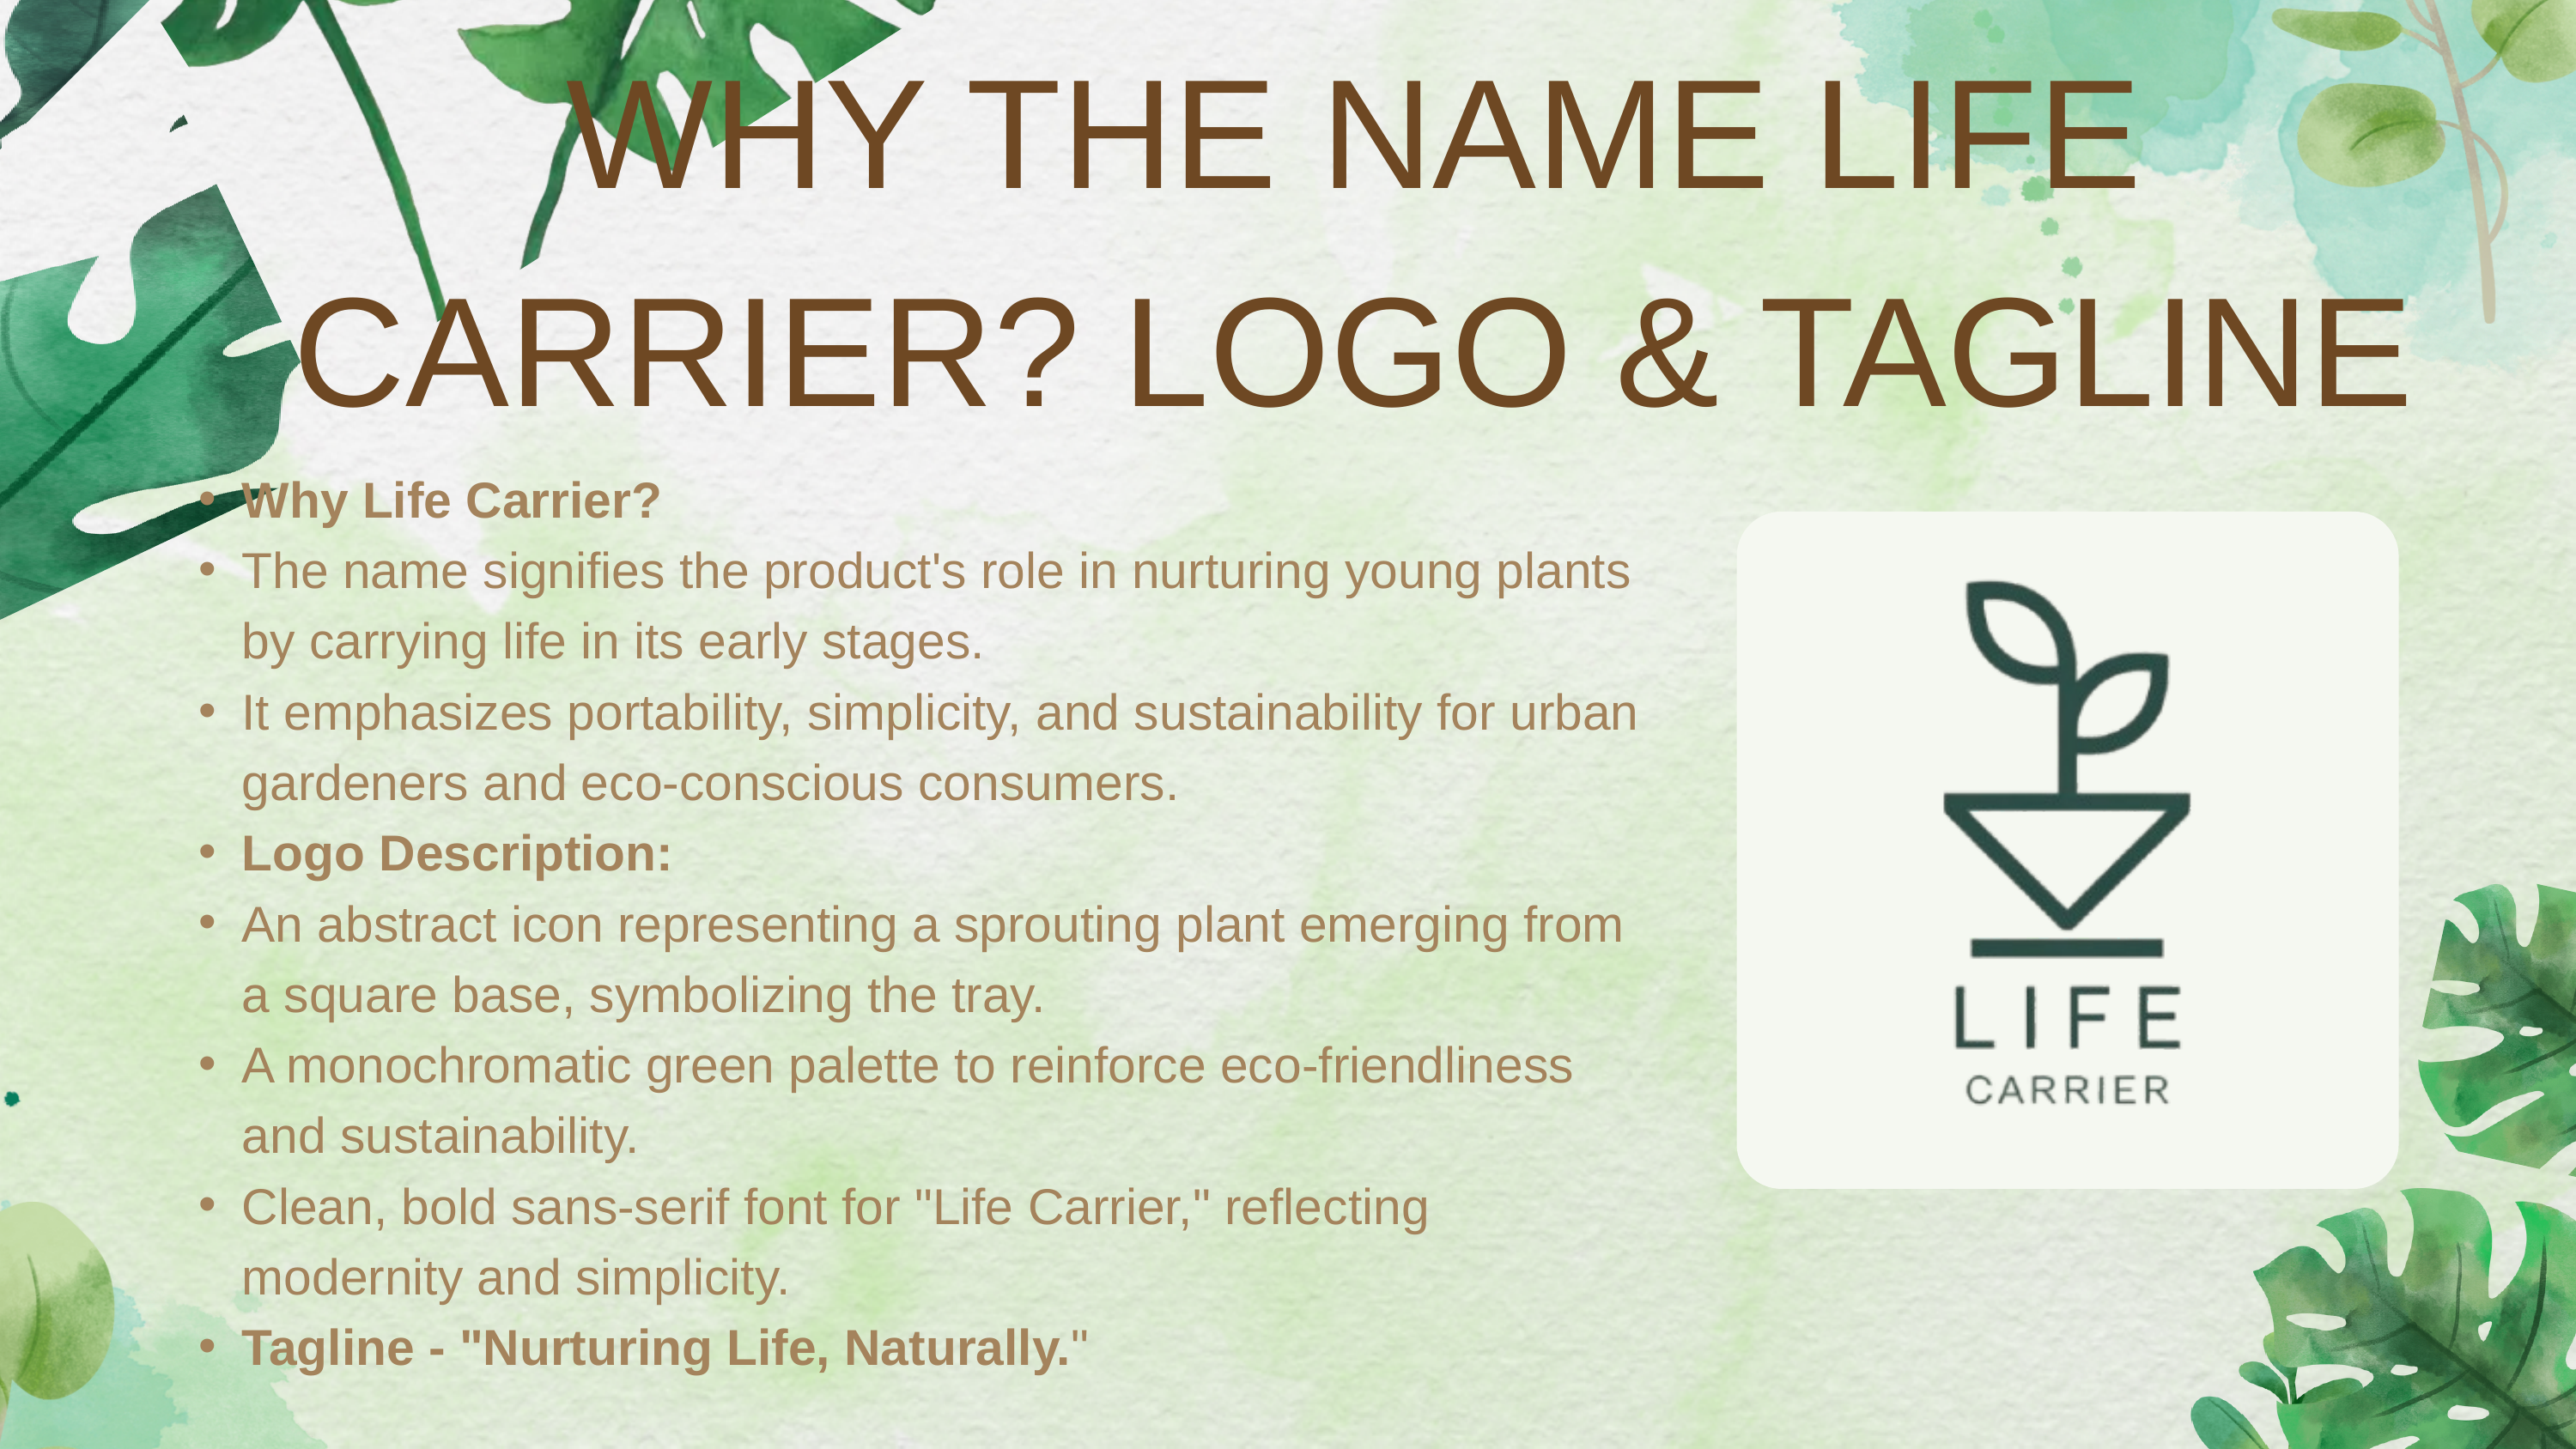

WHY THE NAME LIFE CARRIER? LOGO & TAGLINE

Why Life Carrier?
The name signifies the product's role in nurturing young plants by carrying life in its early stages.
It emphasizes portability, simplicity, and sustainability for urban gardeners and eco-conscious consumers.
Logo Description:
An abstract icon representing a sprouting plant emerging from a square base, symbolizing the tray.
A monochromatic green palette to reinforce eco-friendliness and sustainability.
Clean, bold sans-serif font for "Life Carrier," reflecting modernity and simplicity.
Tagline - "Nurturing Life, Naturally."